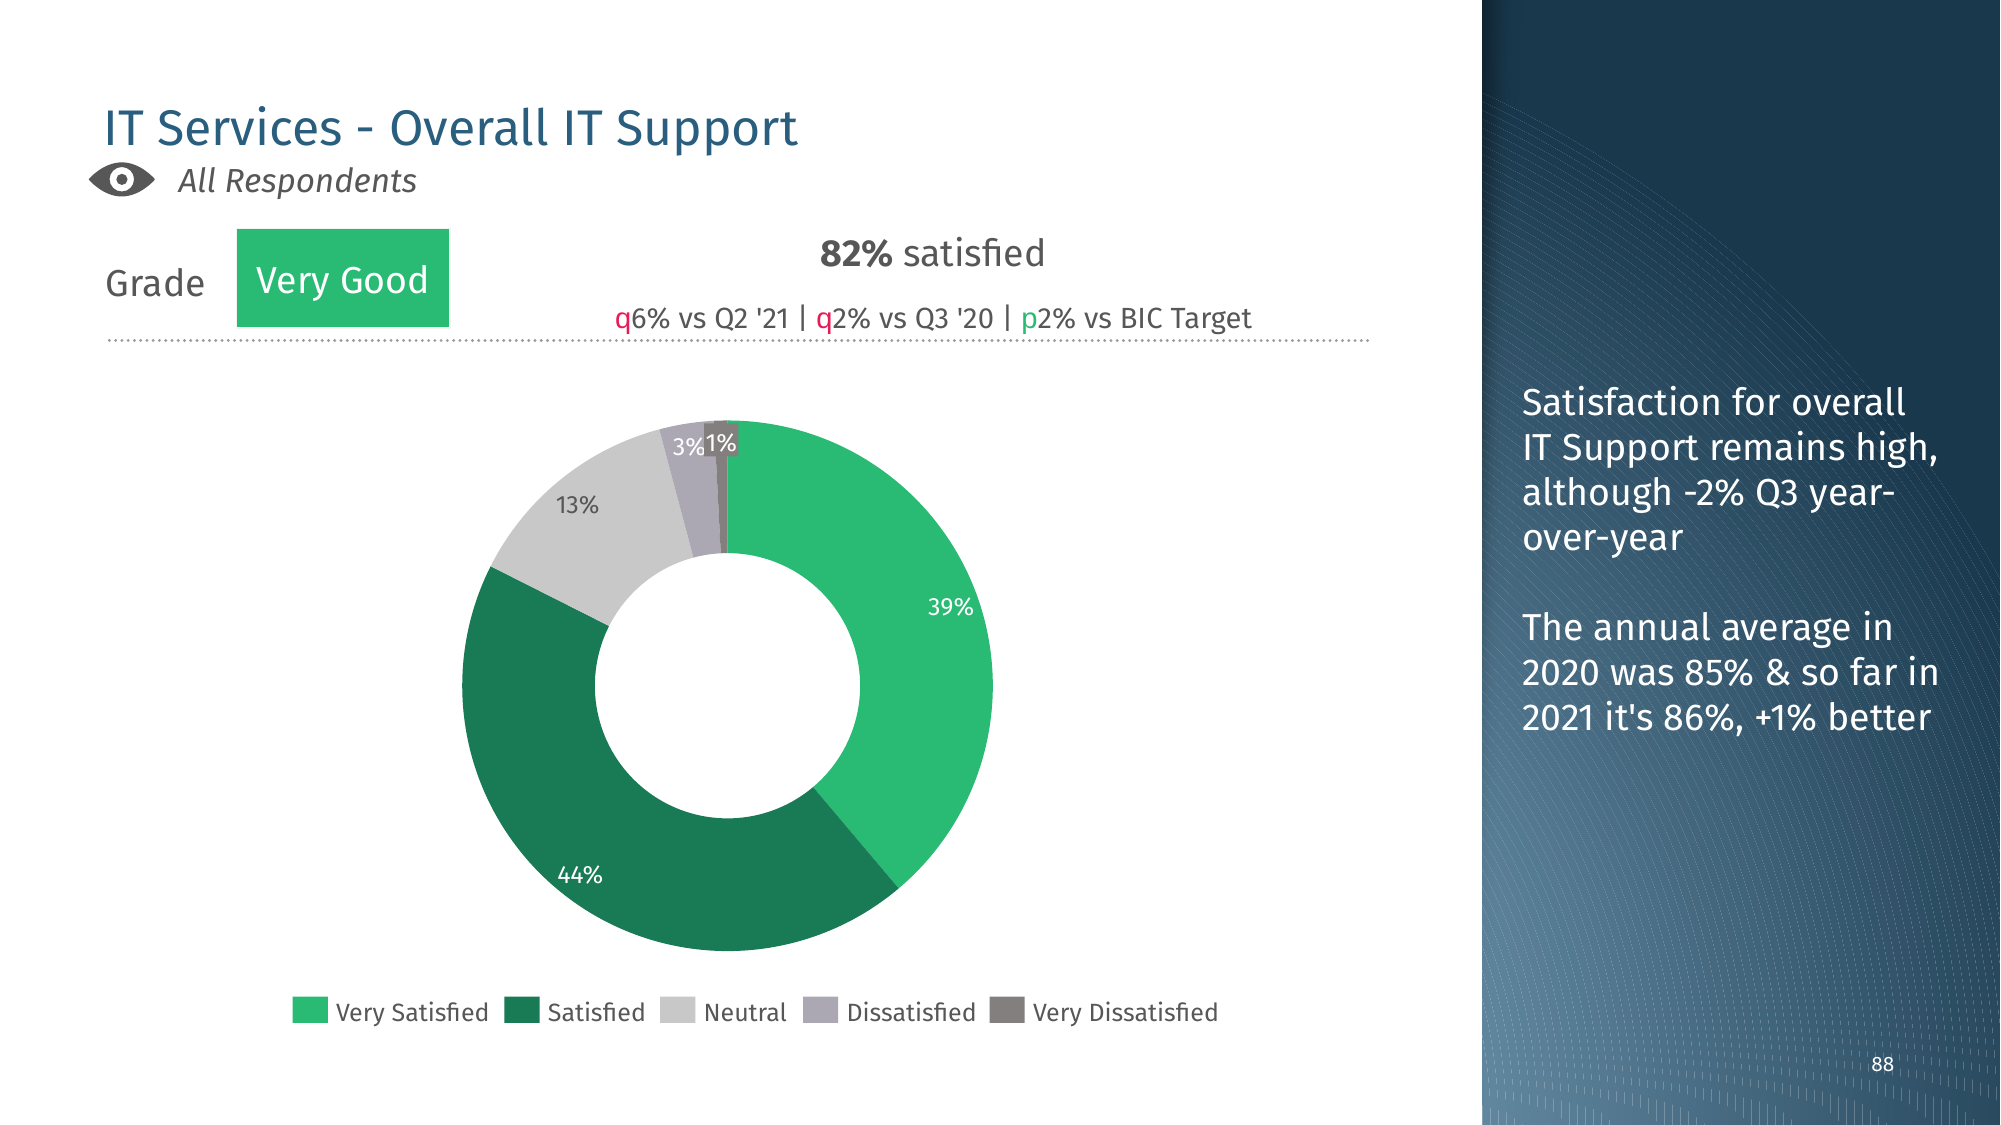

Satisfaction for overall IT Support remains high, although -2% Q3 year-over-year

The annual average in 2020 was 85% & so far in 2021 it's 86%, +1% better
# IT Services - Overall IT Support

All Respondents
Very Good
Grade
82% satisfied

q6% vs Q2 '21 | q2% vs Q3 '20 | p2% vs BIC Target

### Chart

| Category |  |
|---|---|
1%
3%
13%
39%
44%
Satisfied
Dissatisfied
Very Dissatisfied
Very Satisfied
Neutral